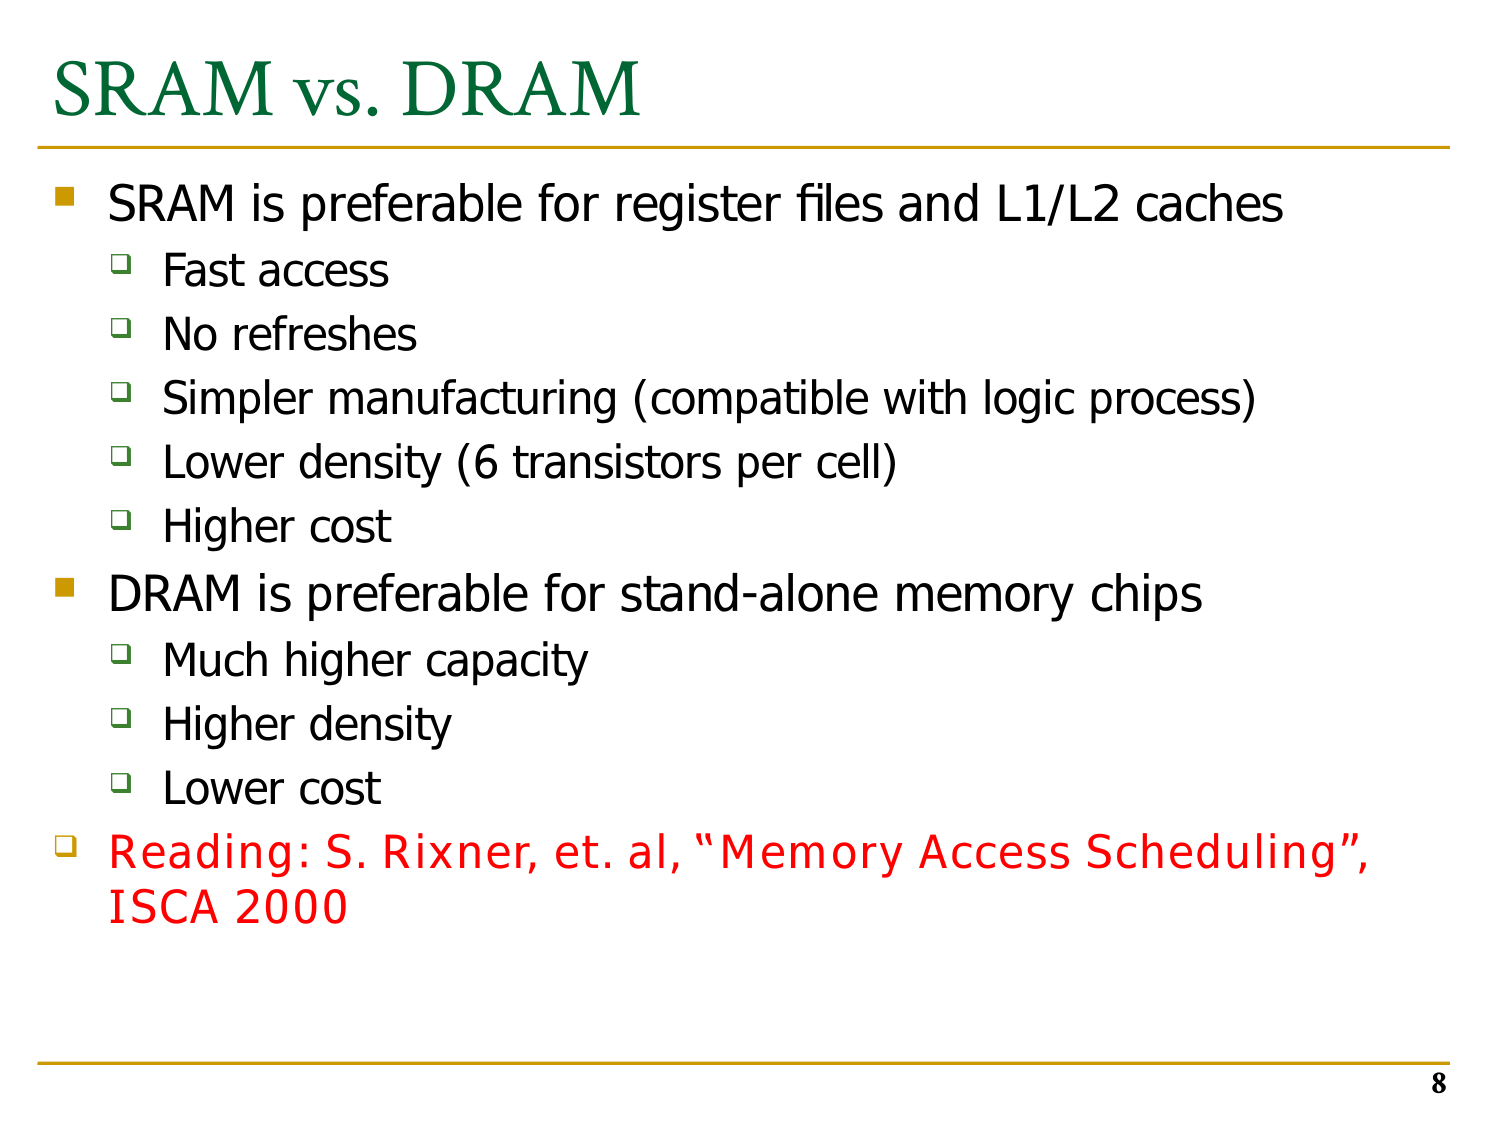

# SRAM vs. DRAM
SRAM is preferable for register files and L1/L2 caches
Fast access
No refreshes
Simpler manufacturing (compatible with logic process)
Lower density (6 transistors per cell)
Higher cost
DRAM is preferable for stand-alone memory chips
Much higher capacity
Higher density
Lower cost
Reading: S. Rixner, et. al, “Memory Access Scheduling”, ISCA 2000
8